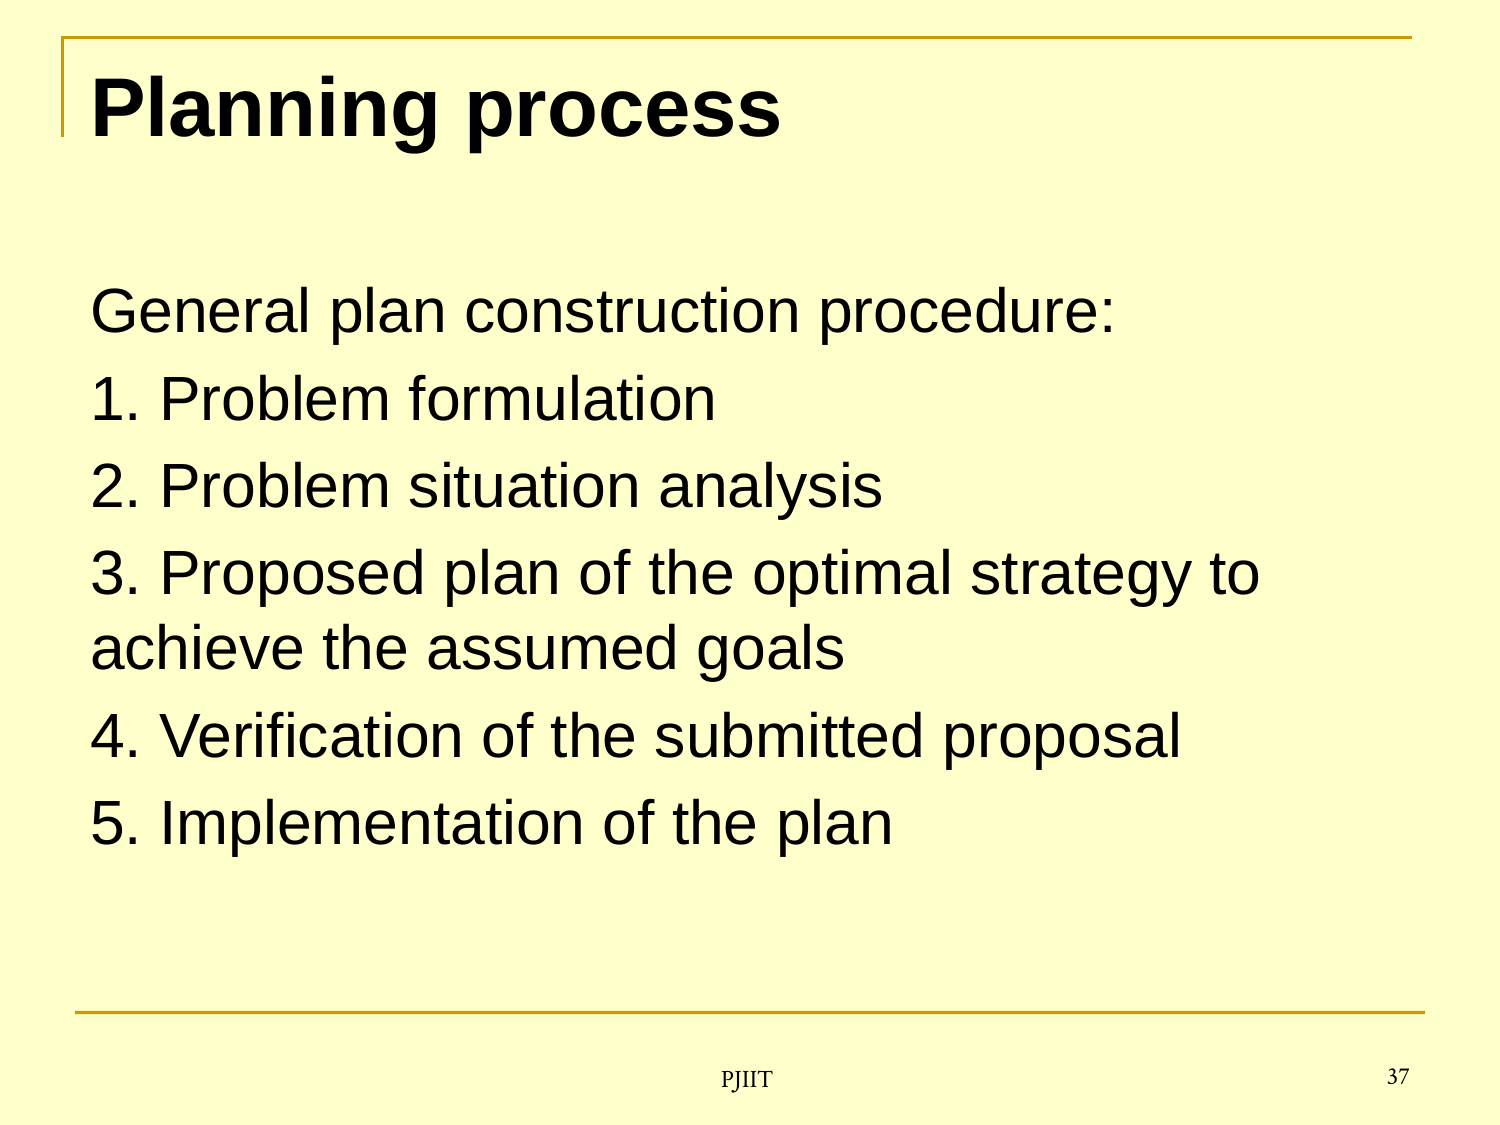

# Planning process
General plan construction procedure:
1. Problem formulation
2. Problem situation analysis
3. Proposed plan of the optimal strategy to achieve the assumed goals
4. Verification of the submitted proposal
5. Implementation of the plan

37
PJIIT